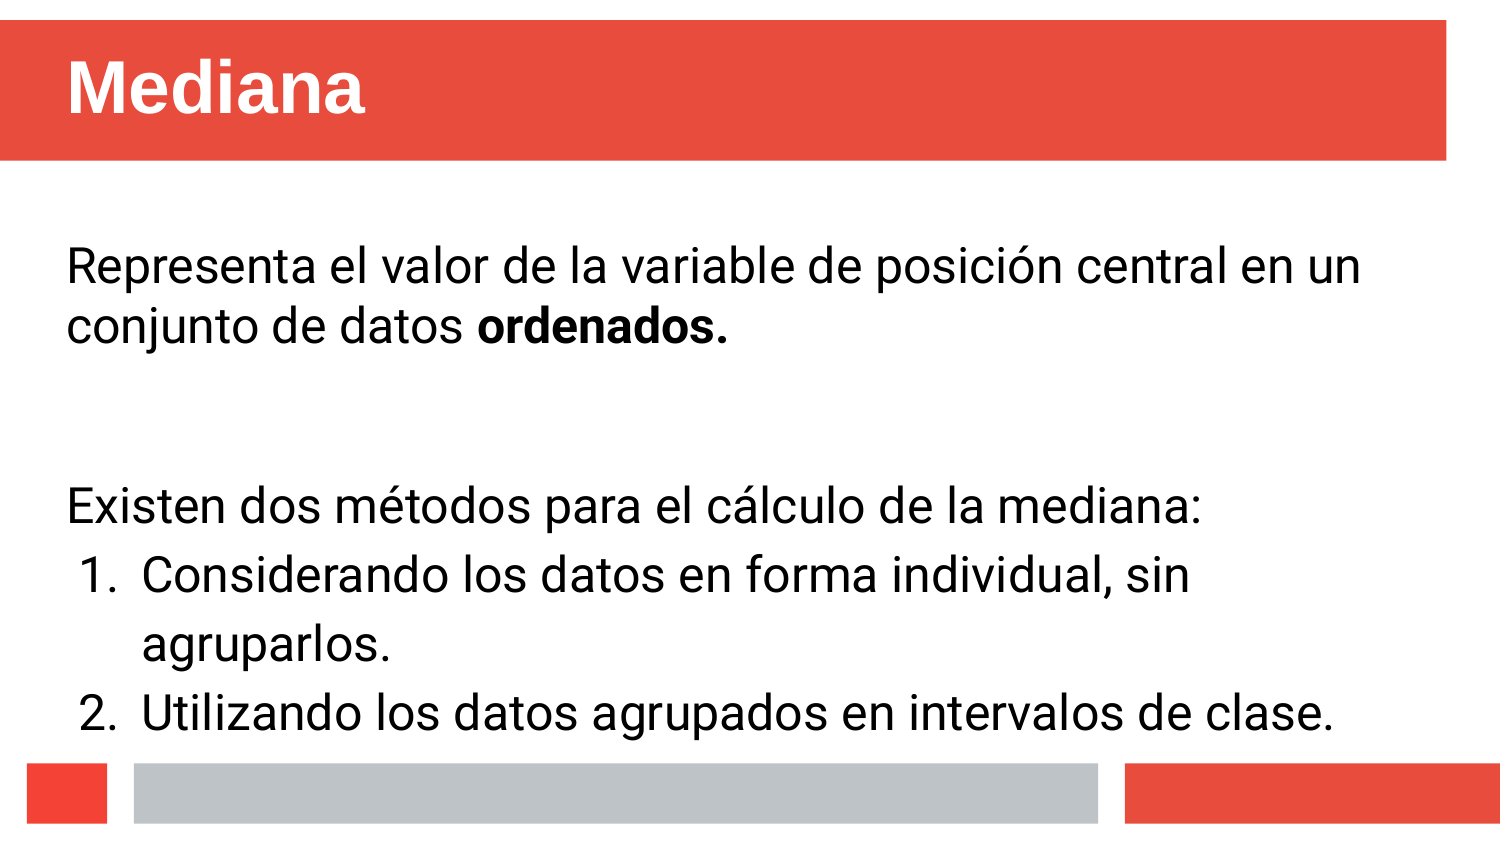

# Mediana
Representa el valor de la variable de posición central en un conjunto de datos ordenados.

Existen dos métodos para el cálculo de la mediana:
Considerando los datos en forma individual, sin agruparlos.
Utilizando los datos agrupados en intervalos de clase.